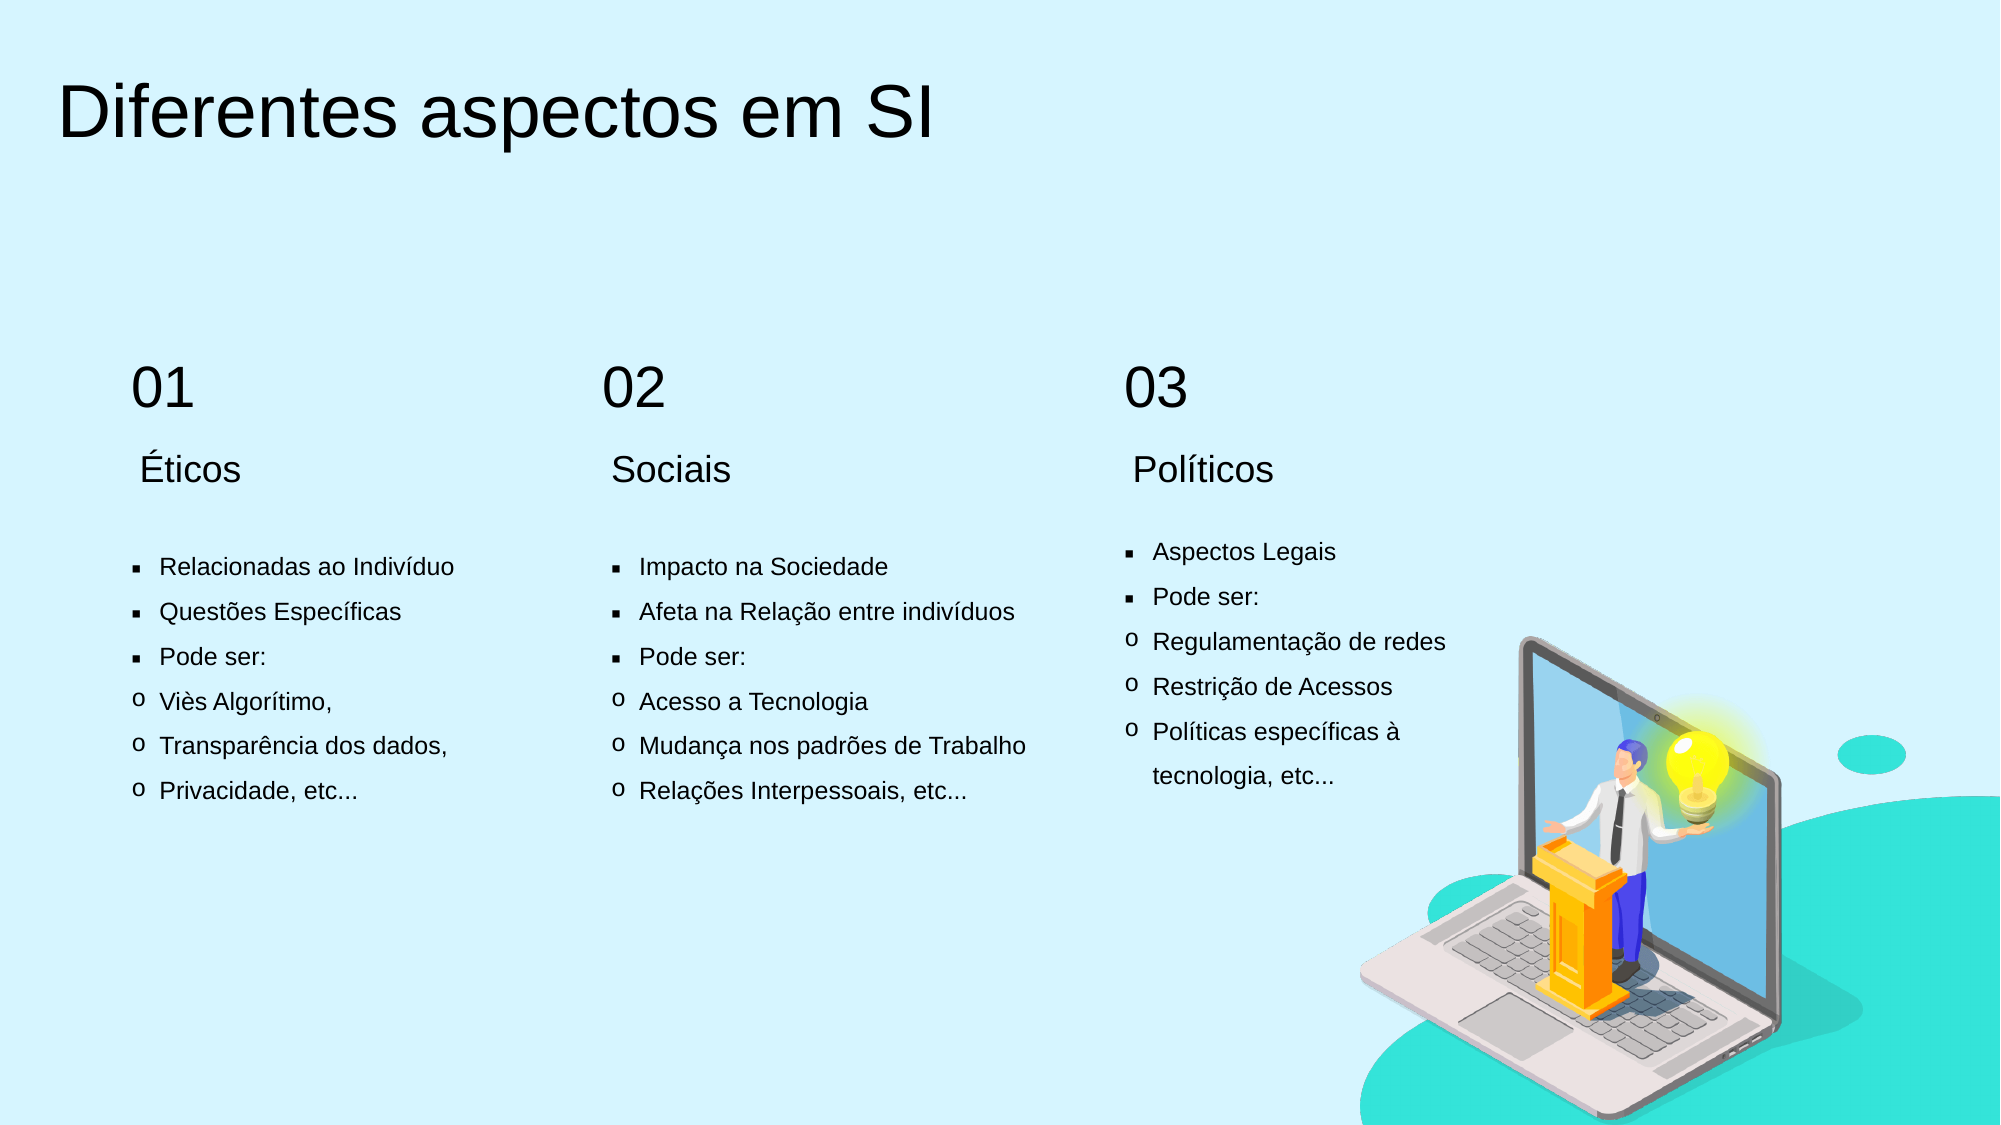

Diferentes aspectos em SI
01
02
03
Éticos
Sociais
Políticos
Relacionadas ao Indivíduo
Questões Específicas
Pode ser:
Viès Algorítimo,
Transparência dos dados,
Privacidade, etc...

Impacto na Sociedade
Afeta na Relação entre indivíduos
Pode ser:
Acesso a Tecnologia
Mudança nos padrões de Trabalho
Relações Interpessoais, etc...
Aspectos Legais
Pode ser:
Regulamentação de redes
Restrição de Acessos
Políticas específicas à tecnologia, etc...